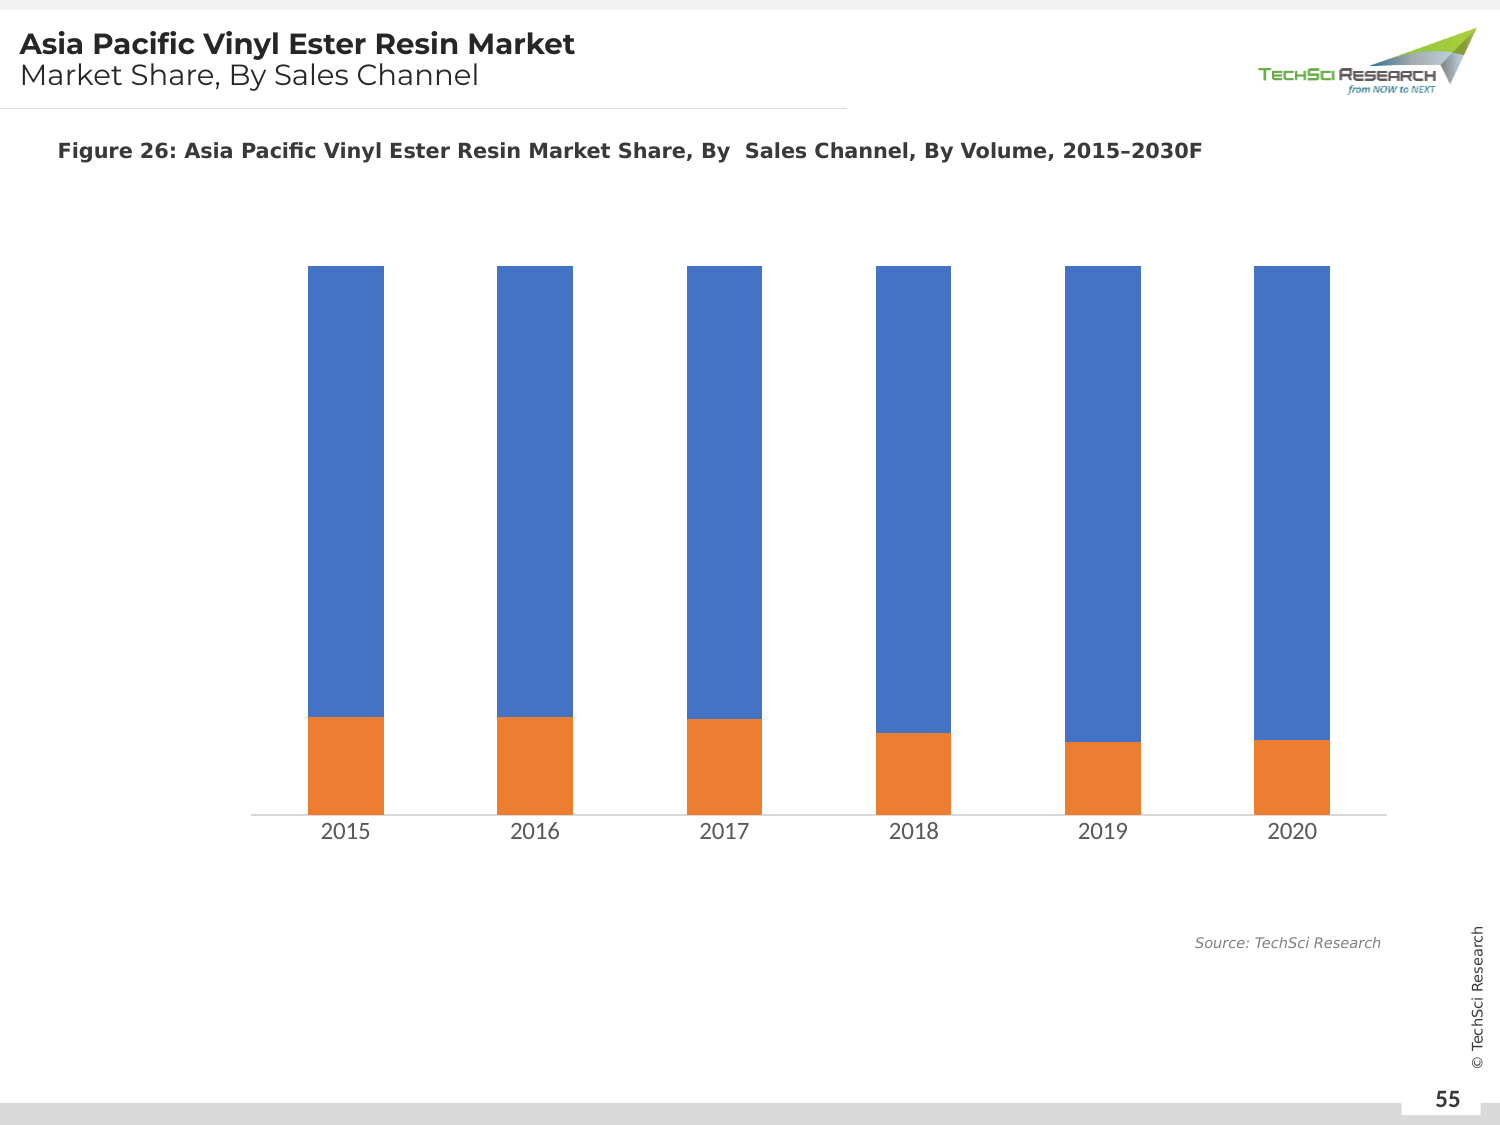

Asia Pacific Vinyl Ester Resin Market
Market Share, By Sales Channel
Figure 26: Asia Pacific Vinyl Ester Resin Market Share, By  Sales Channel, By Volume, 2015–2030F

### Chart

| Category | Indirect  | Direct  |
|---|---|---|
| 2015 | 0.1782 | 0.8218 |
| 2016 | 0.178 | 0.822 |
| 2017 | 0.1749 | 0.8251 |
| 2018 | 0.149 | 0.851 |
| 2019 | 0.1324 | 0.8676 |
| 2020 | 0.1359 | 0.8641 |
Source: TechSci Research